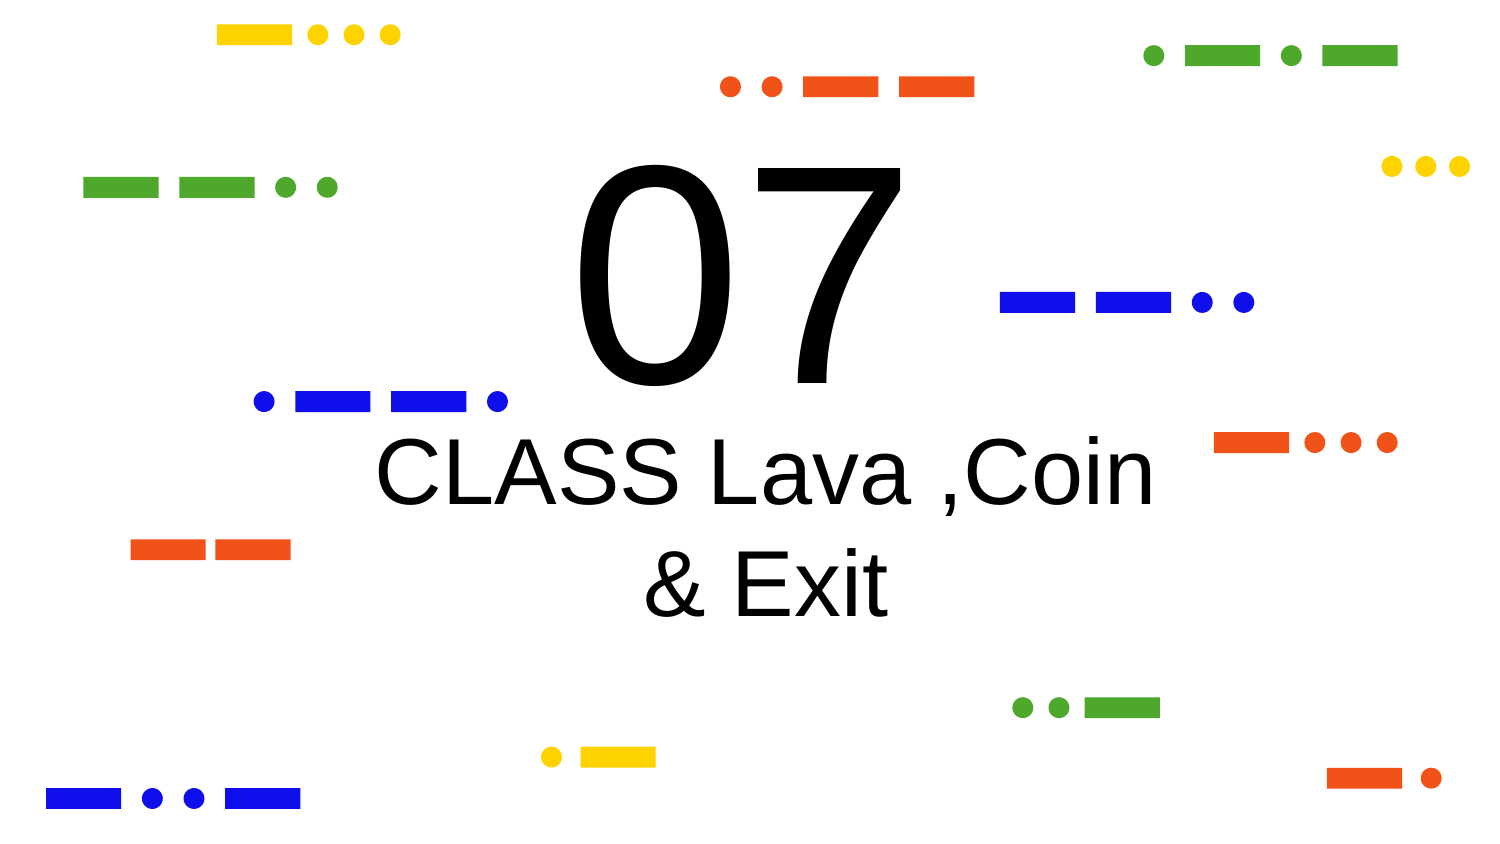

07
# CLASS Lava ,Coin & Exit